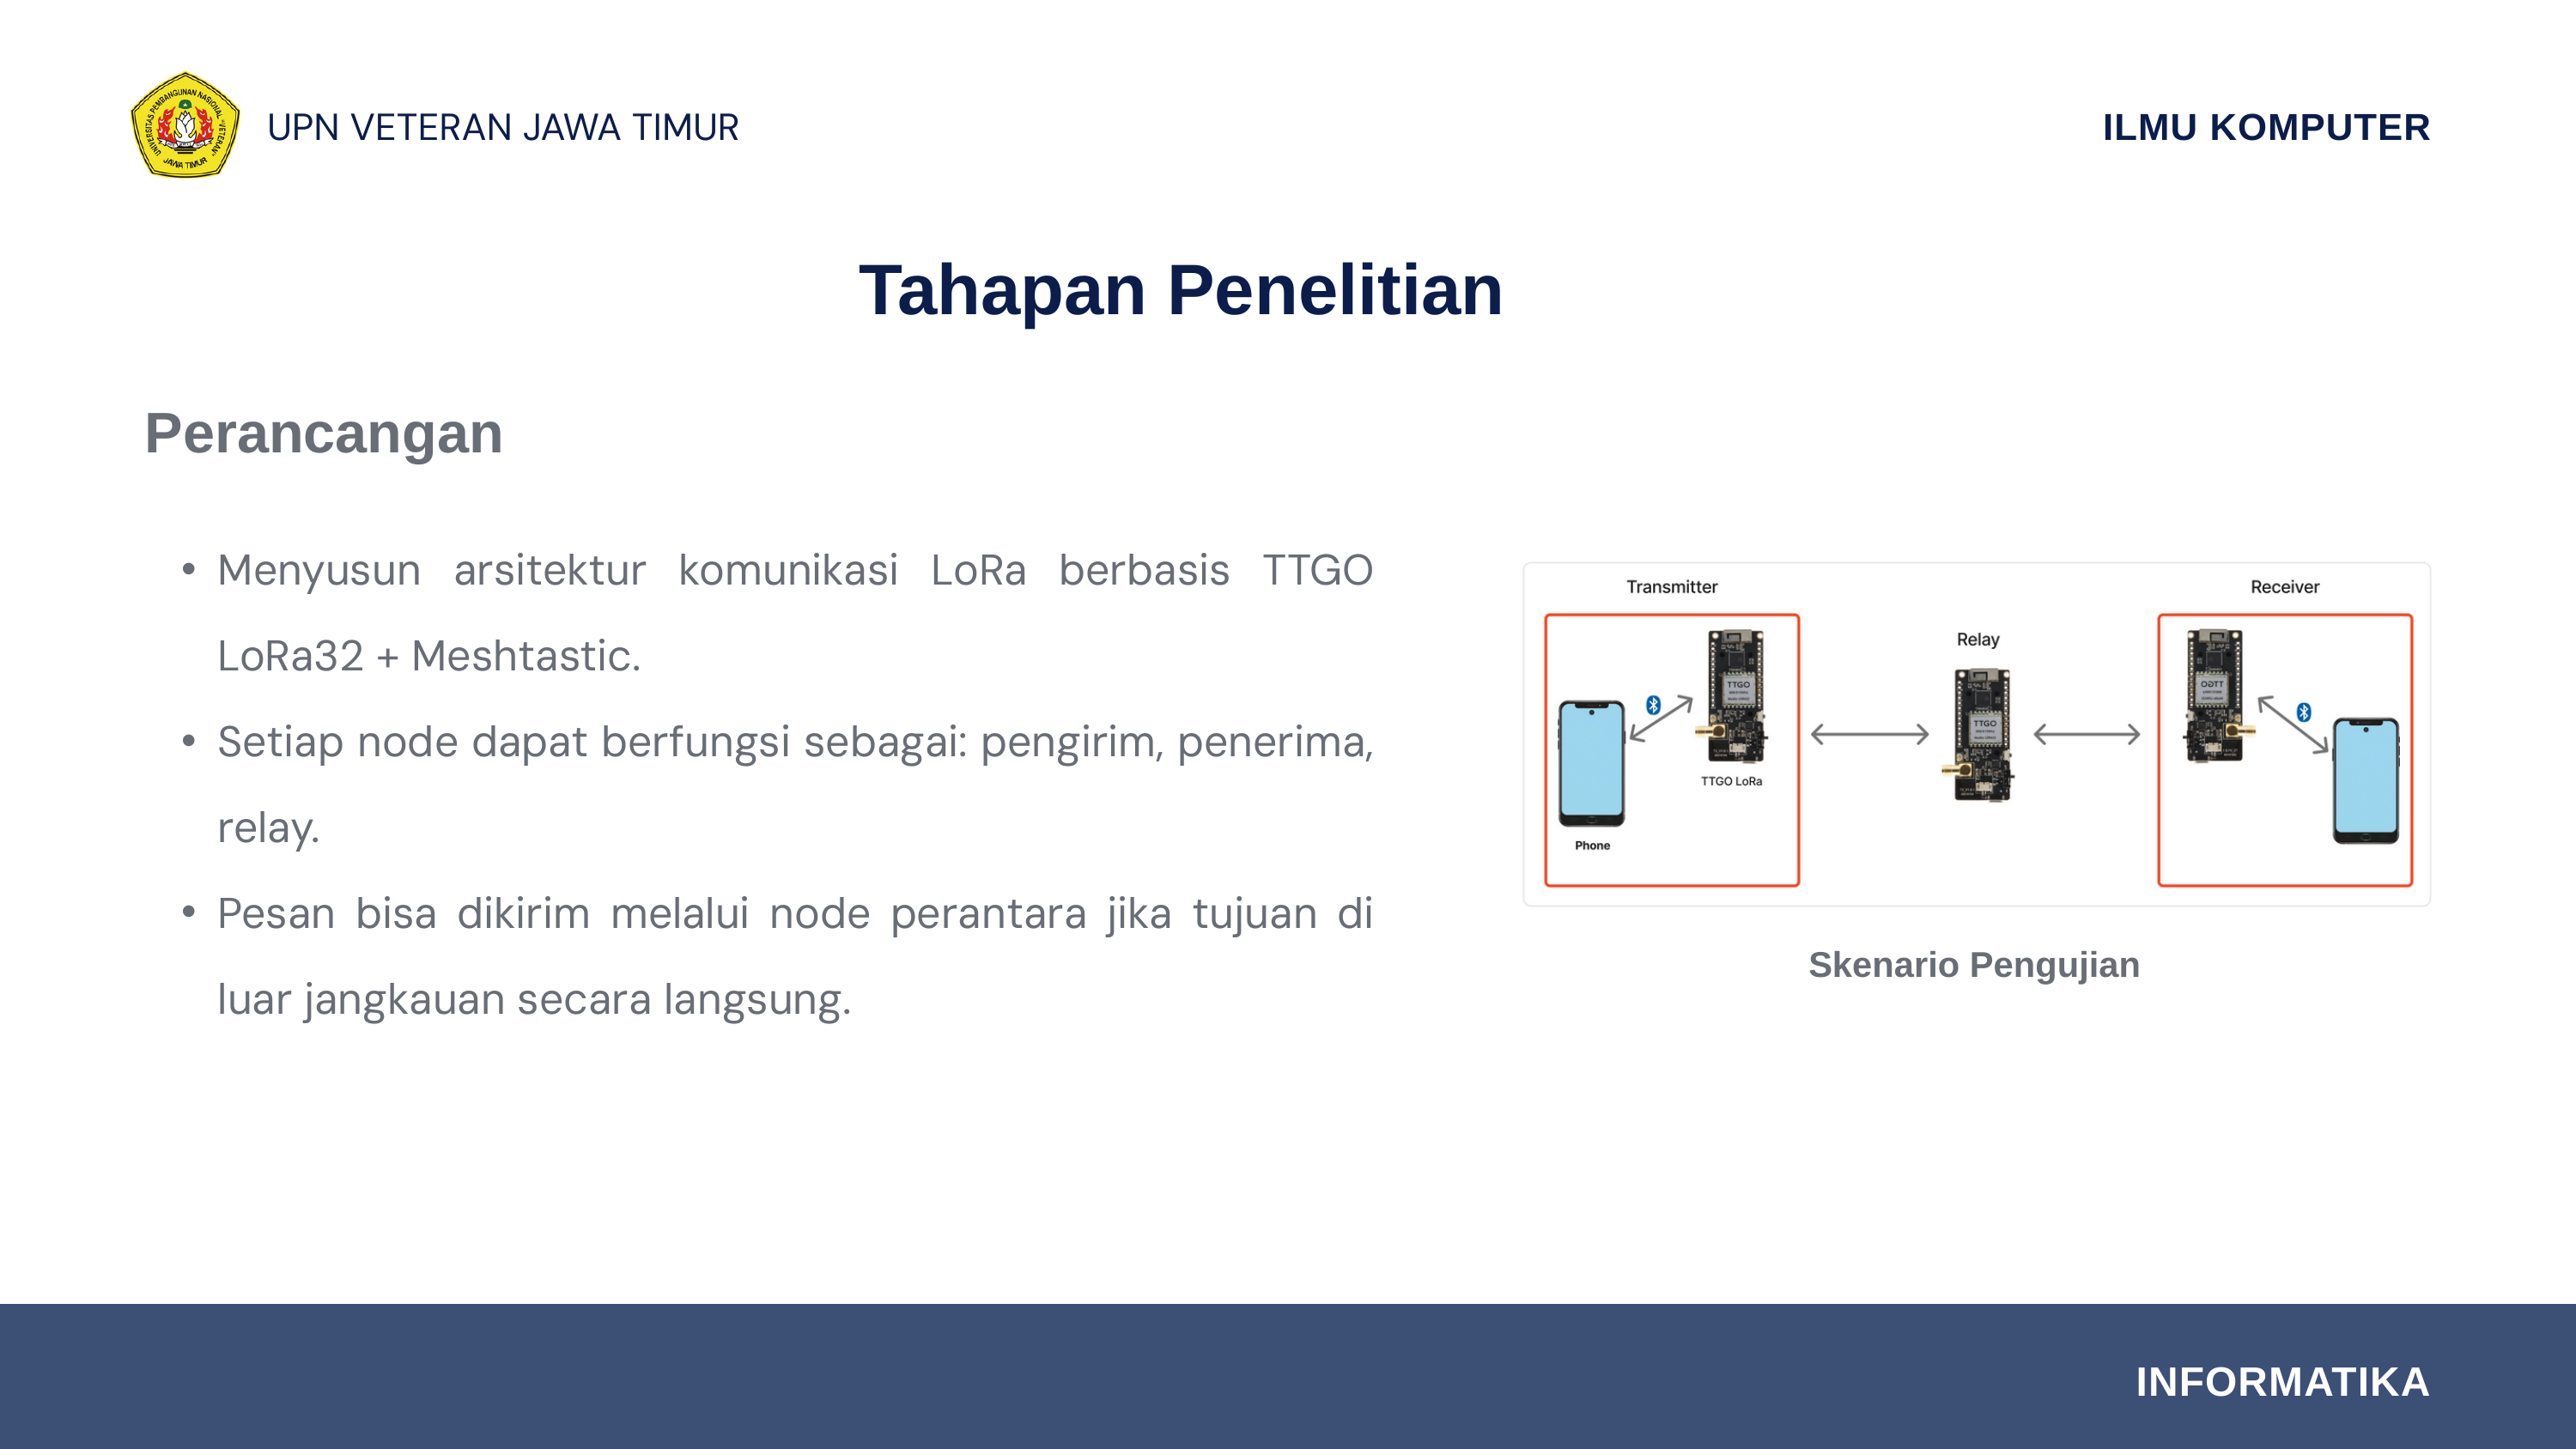

UPN VETERAN JAWA TIMUR
ILMU KOMPUTER
Tahapan Penelitian
Perancangan
Menyusun arsitektur komunikasi LoRa berbasis TTGO LoRa32 + Meshtastic.
Setiap node dapat berfungsi sebagai: pengirim, penerima, relay.
Pesan bisa dikirim melalui node perantara jika tujuan di luar jangkauan secara langsung.

Skenario Pengujian

INFORMATIKA